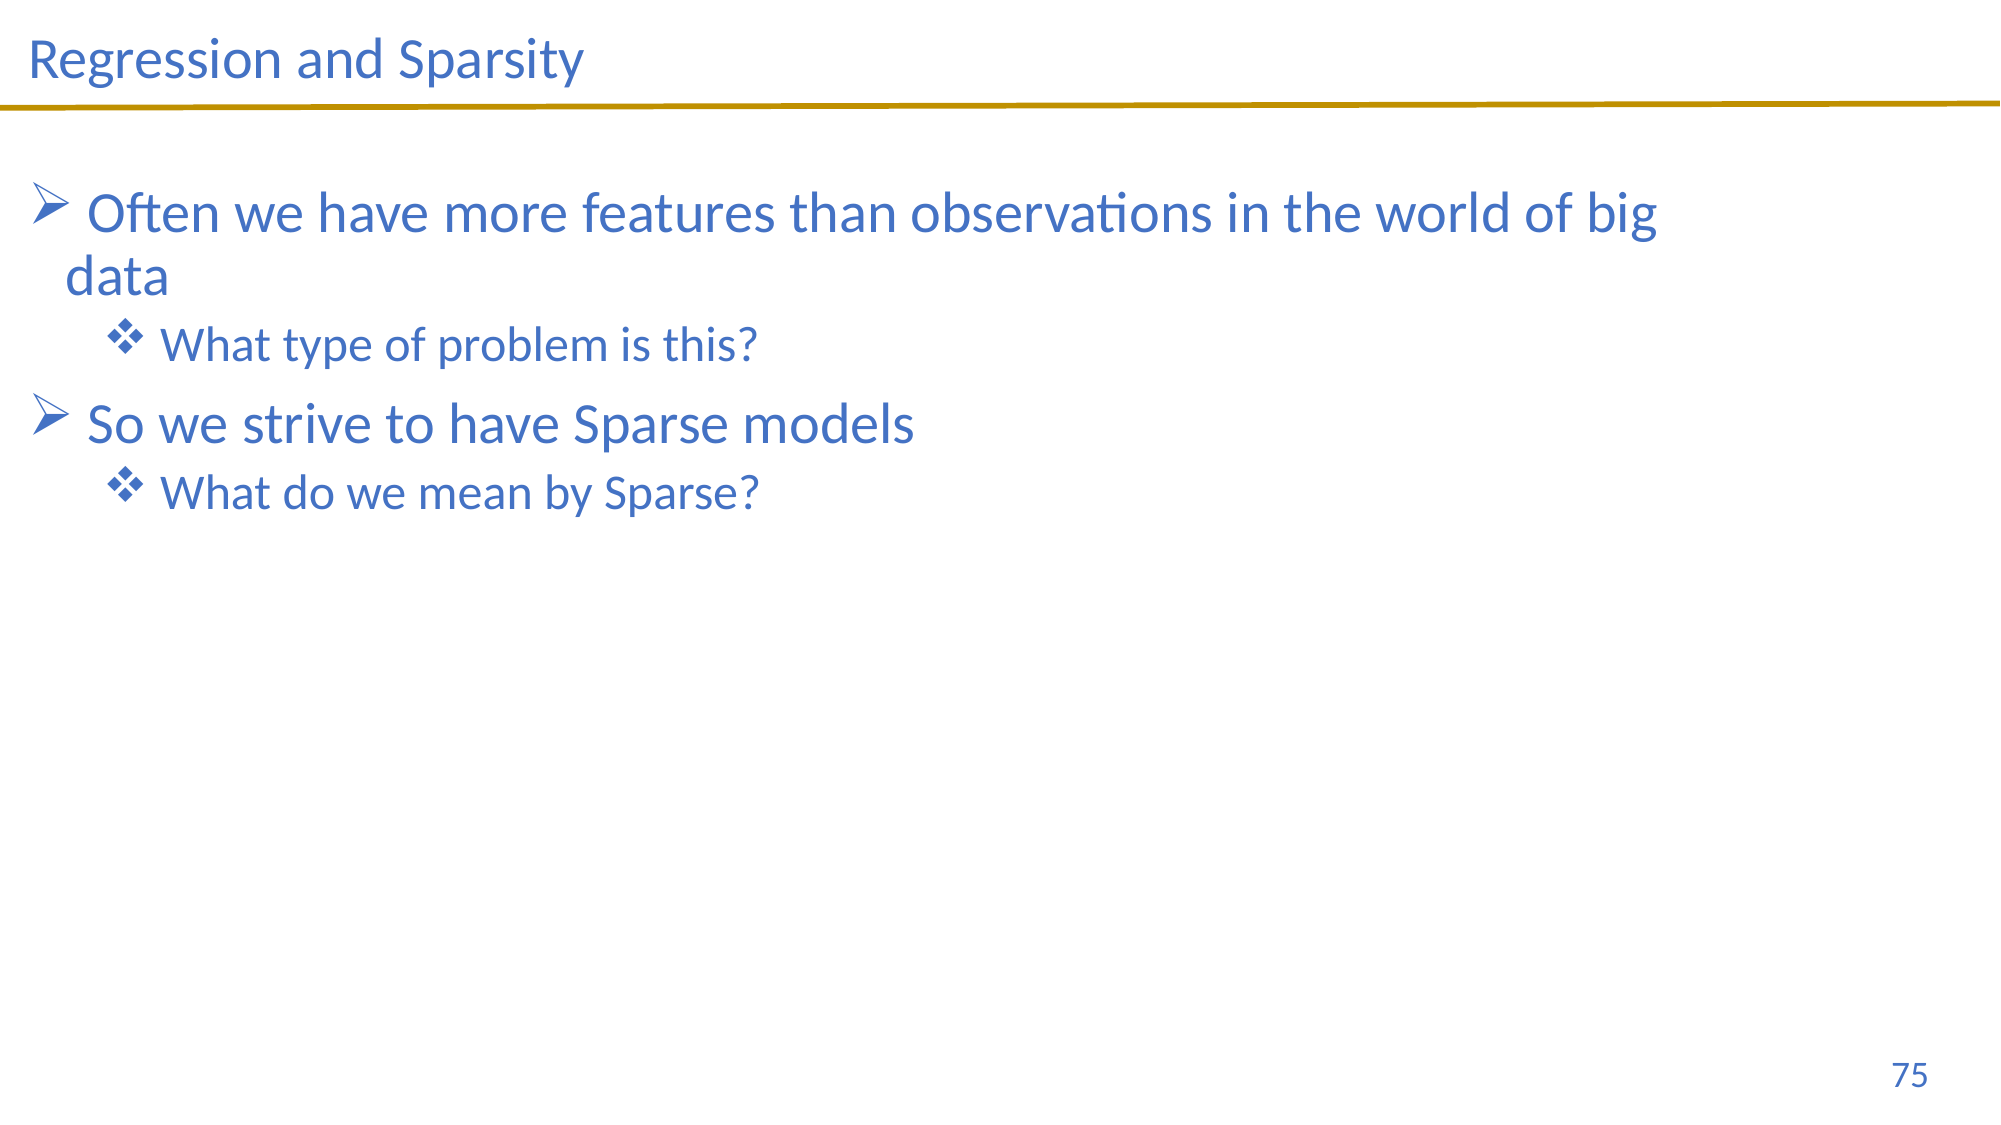

# Regression and Sparsity
 Often we have more features than observations in the world of big data
 What type of problem is this?
 So we strive to have Sparse models
 What do we mean by Sparse?

75